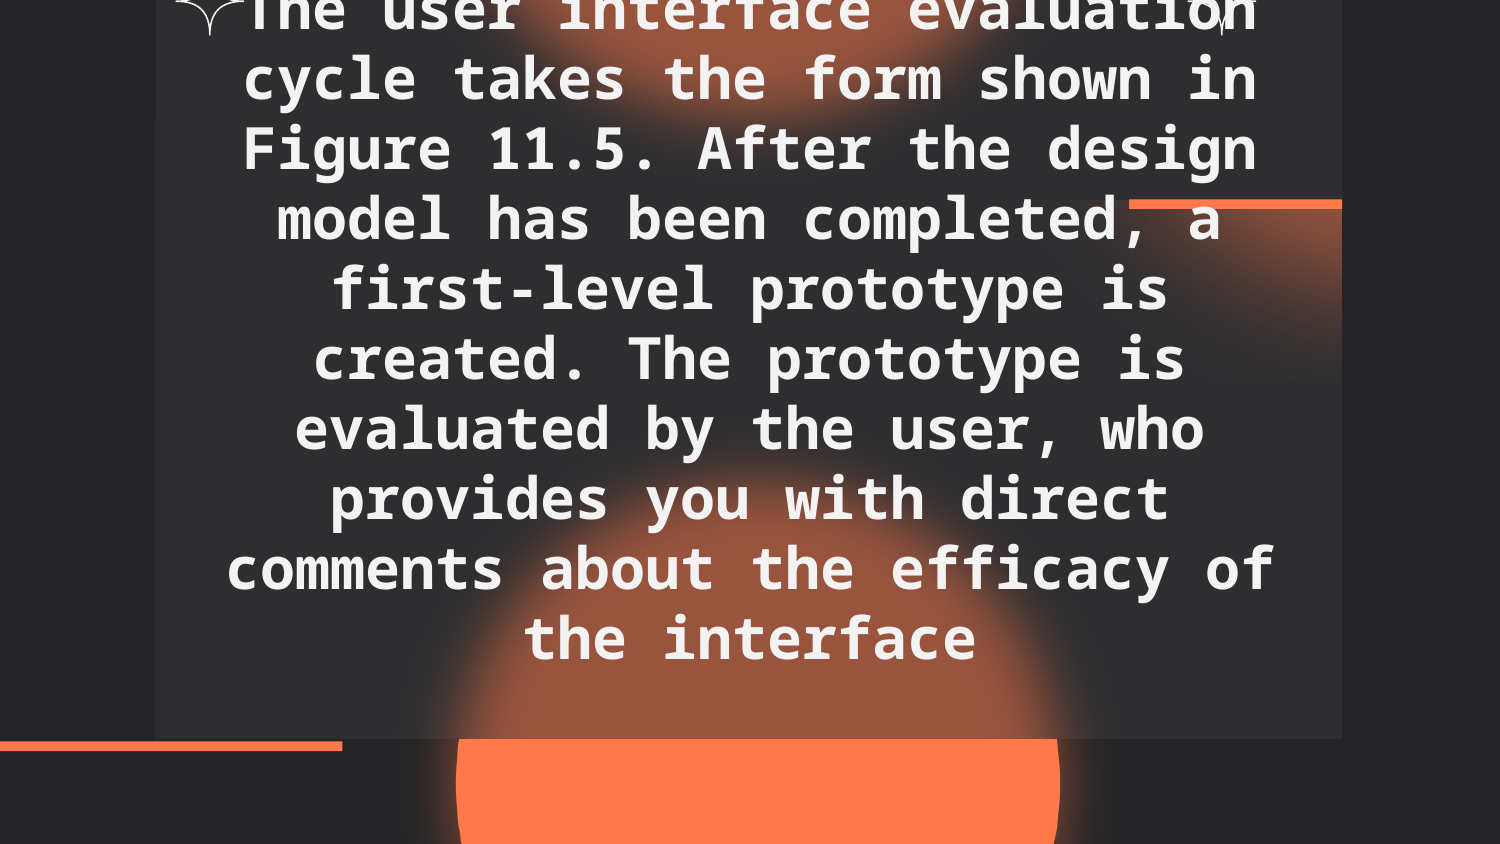

# The user interface evaluation cycle takes the form shown in Figure 11.5. After the design model has been completed, a first-level prototype is created. The prototype is evaluated by the user, who provides you with direct comments about the efficacy of the interface